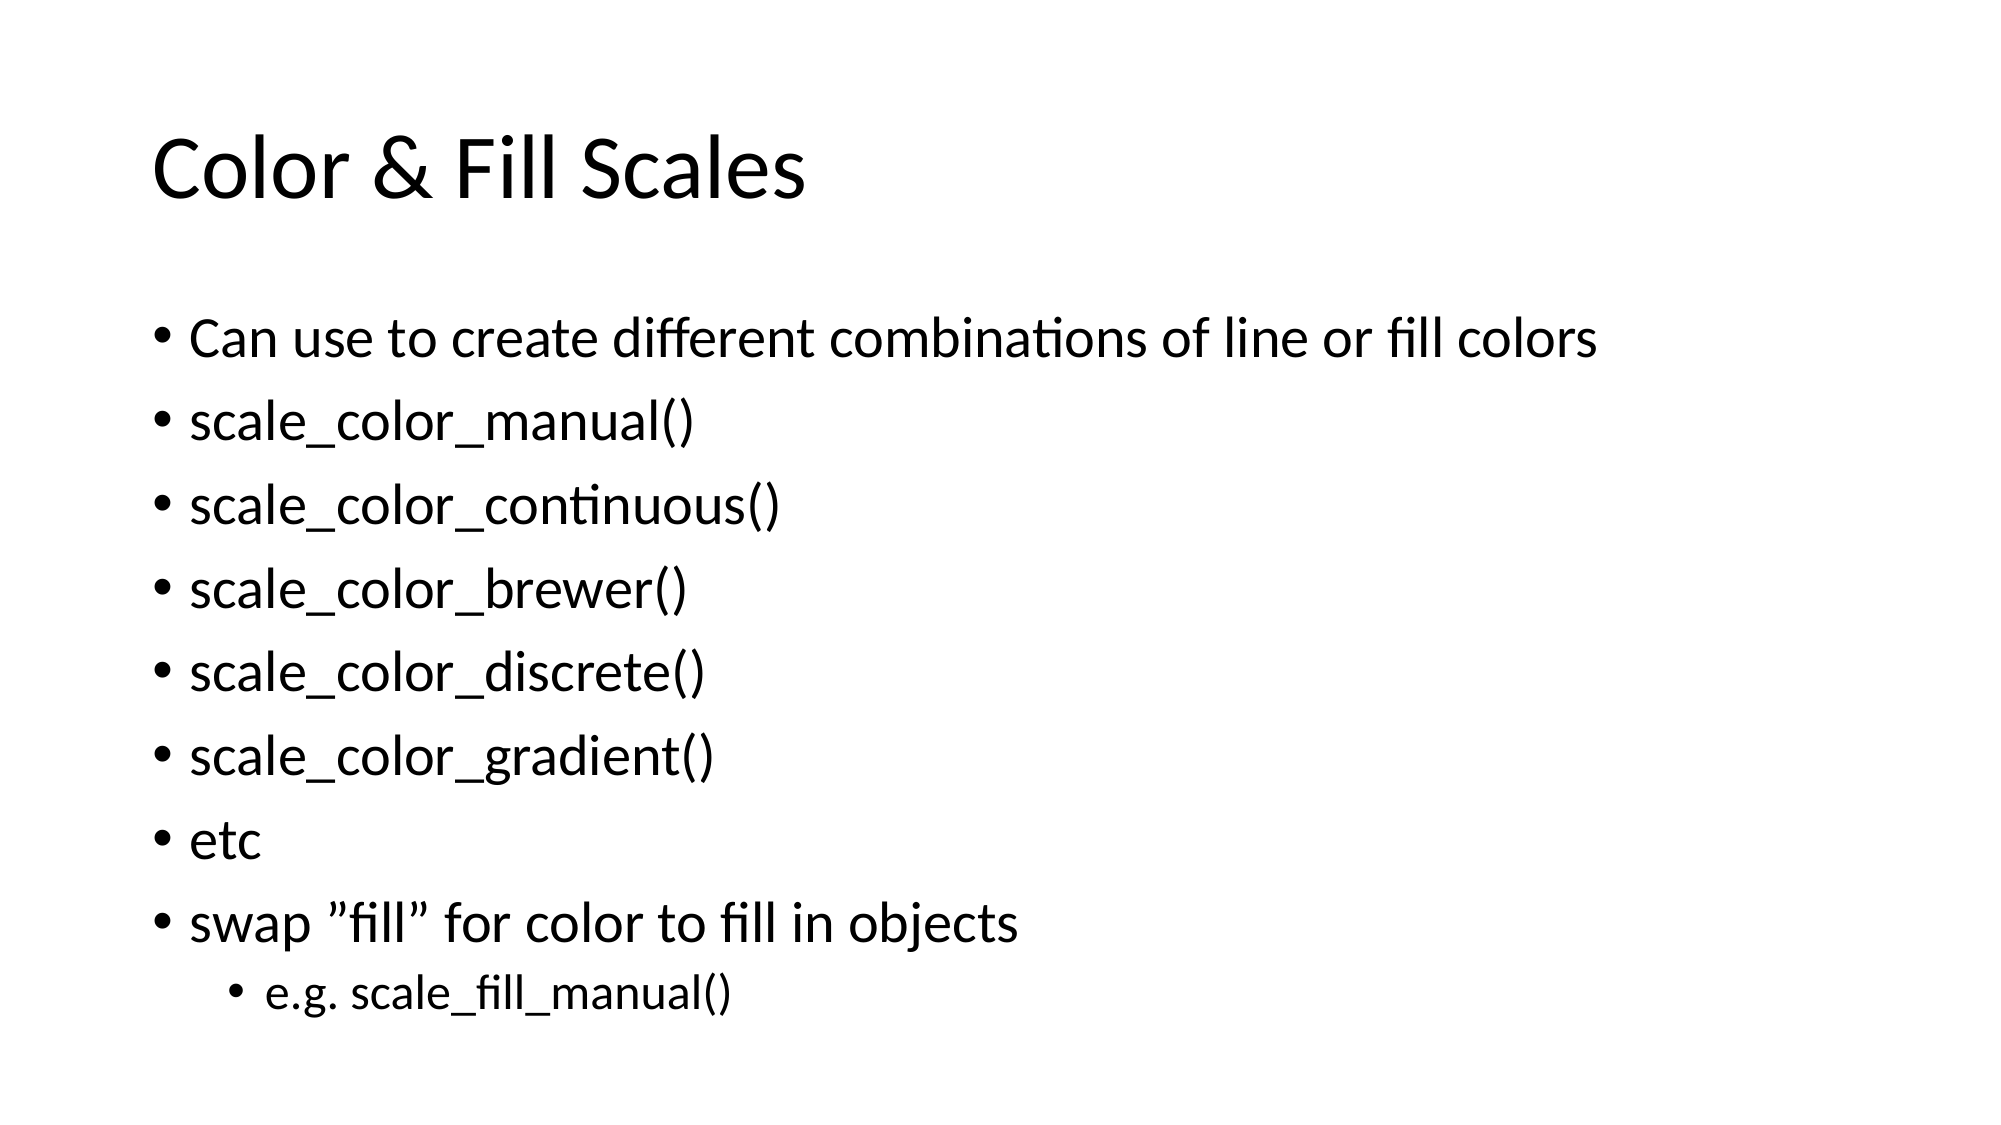

# Color & Fill Scales
Can use to create different combinations of line or fill colors
scale_color_manual()
scale_color_continuous()
scale_color_brewer()
scale_color_discrete()
scale_color_gradient()
etc
swap ”fill” for color to fill in objects
e.g. scale_fill_manual()